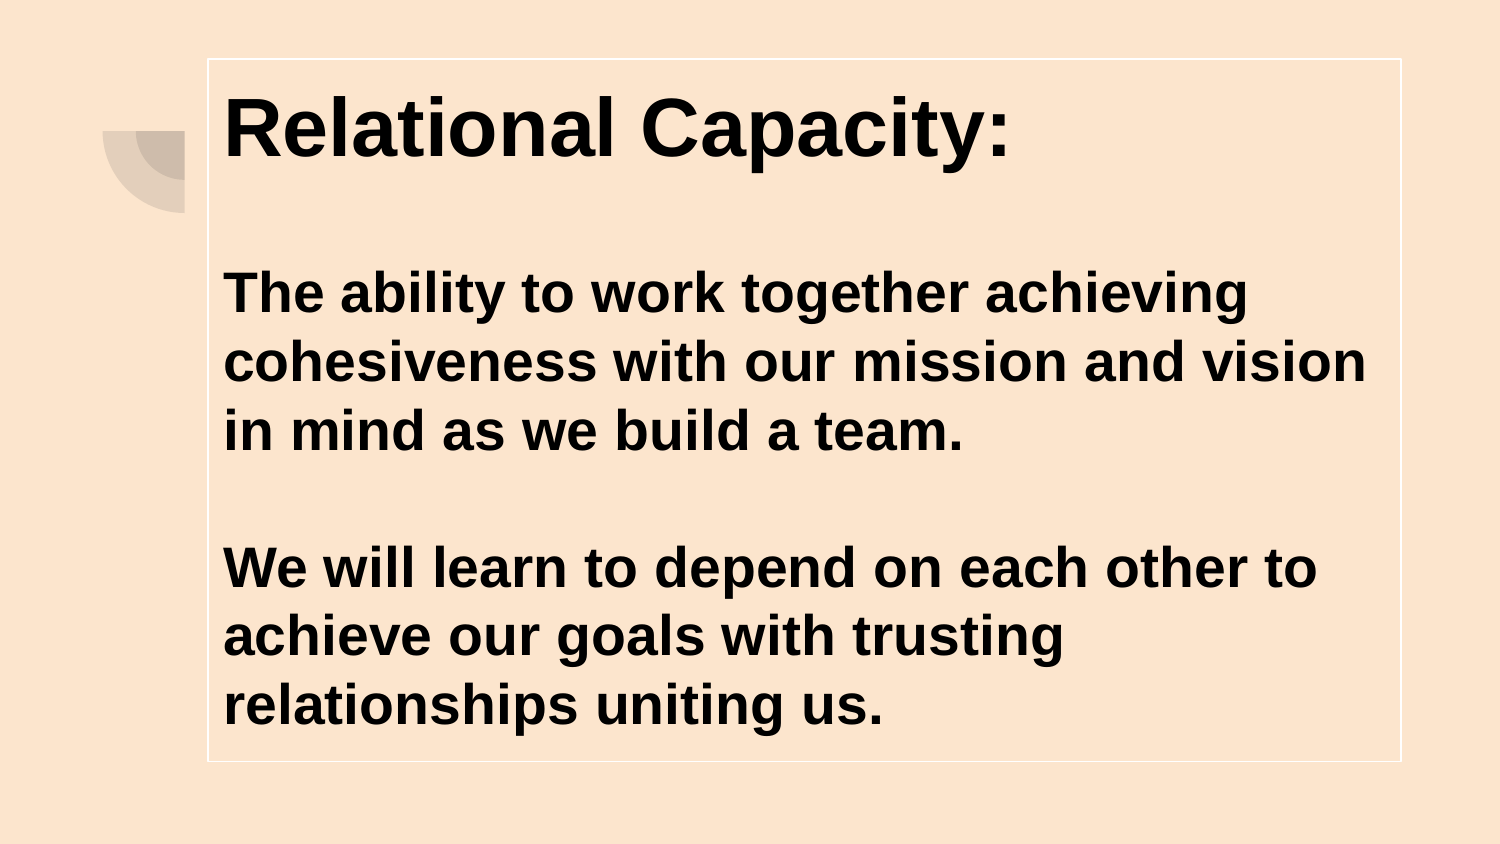

# Relational Capacity:

The ability to work together achieving cohesiveness with our mission and vision in mind as we build a team.

We will learn to depend on each other to achieve our goals with trusting relationships uniting us.